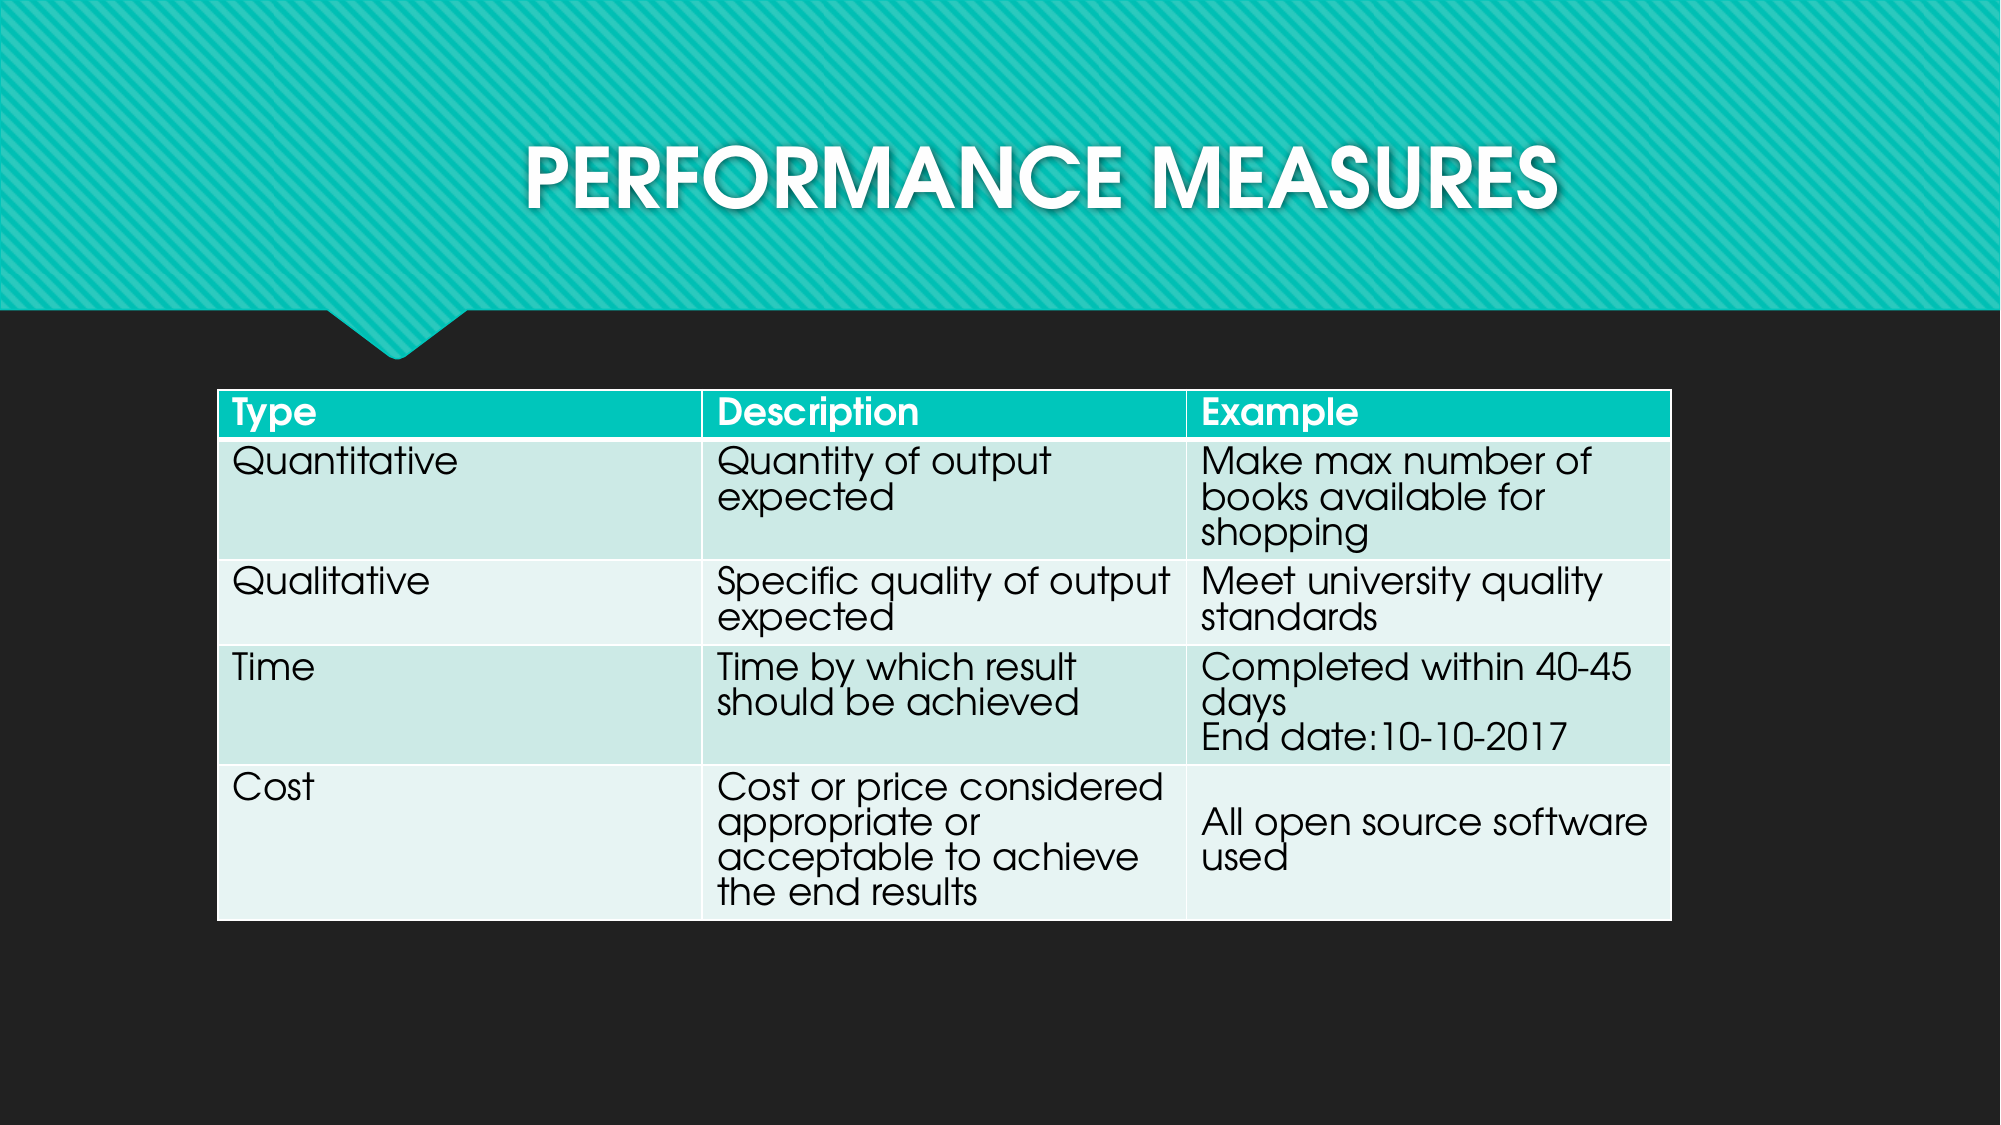

# PERFORMANCE MEASURES
| Type | Description | Example |
| --- | --- | --- |
| Quantitative | Quantity of output expected | Make max number of books available for shopping |
| Qualitative | Specific quality of output expected | Meet university quality standards |
| Time | Time by which result should be achieved | Completed within 40-45 days End date:10-10-2017 |
| Cost | Cost or price considered appropriate or acceptable to achieve the end results | All open source software used |